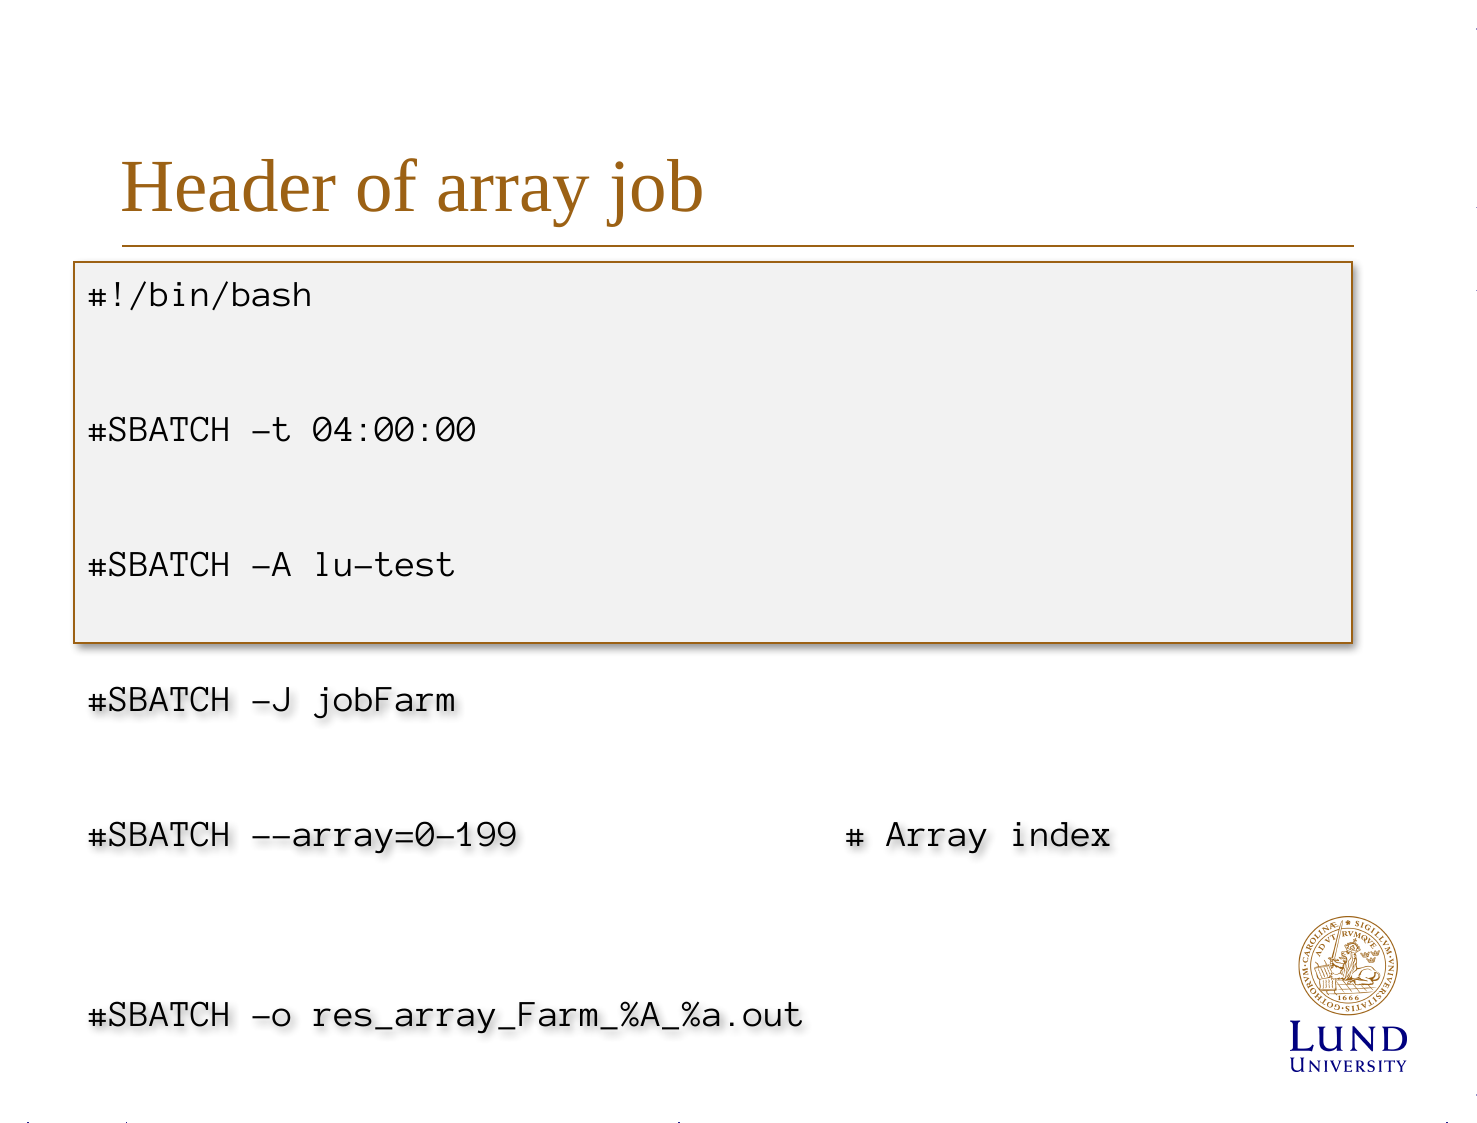

# Header of array job
#!/bin/bash
#SBATCH -t 04:00:00
#SBATCH -A lu-test
#SBATCH -J jobFarm
#SBATCH --array=0-199                # Array index
#SBATCH -o res_array_Farm_%A_%a.out
#SBATCH -e res_array_Farm_%A_%a.out